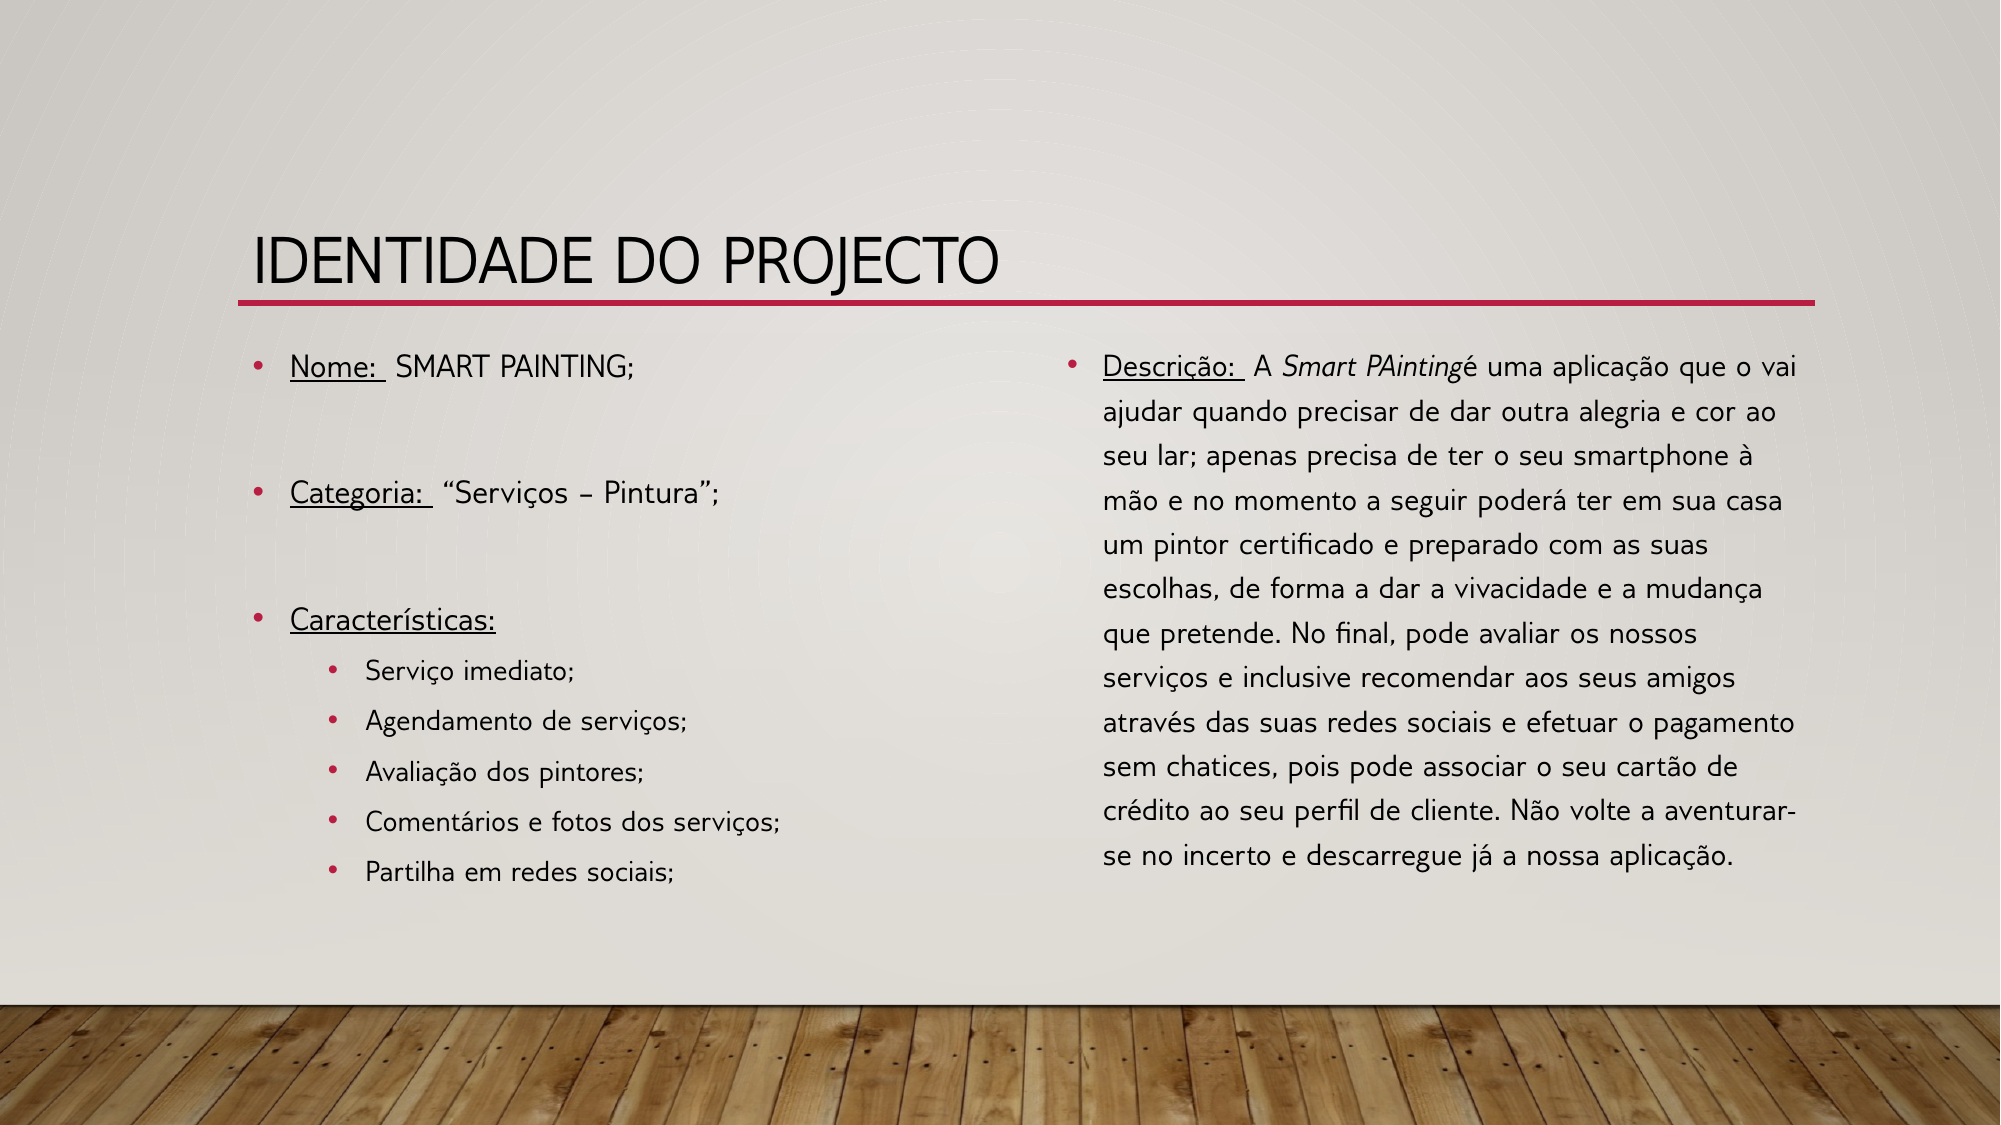

# Identidade do projecto
Nome:  SMART PAINTING;

Categoria:  “Serviços – Pintura”;

Características:
Serviço imediato;
Agendamento de serviços;
Avaliação dos pintores;
Comentários e fotos dos serviços;
Partilha em redes sociais;
Descrição:  A Smart PAintingé uma aplicação que o vai ajudar quando precisar de dar outra alegria e cor ao seu lar; apenas precisa de ter o seu smartphone à mão e no momento a seguir poderá ter em sua casa um pintor certificado e preparado com as suas escolhas, de forma a dar a vivacidade e a mudança que pretende. No final, pode avaliar os nossos serviços e inclusive recomendar aos seus amigos através das suas redes sociais e efetuar o pagamento sem chatices, pois pode associar o seu cartão de crédito ao seu perfil de cliente. Não volte a aventurar-se no incerto e descarregue já a nossa aplicação.